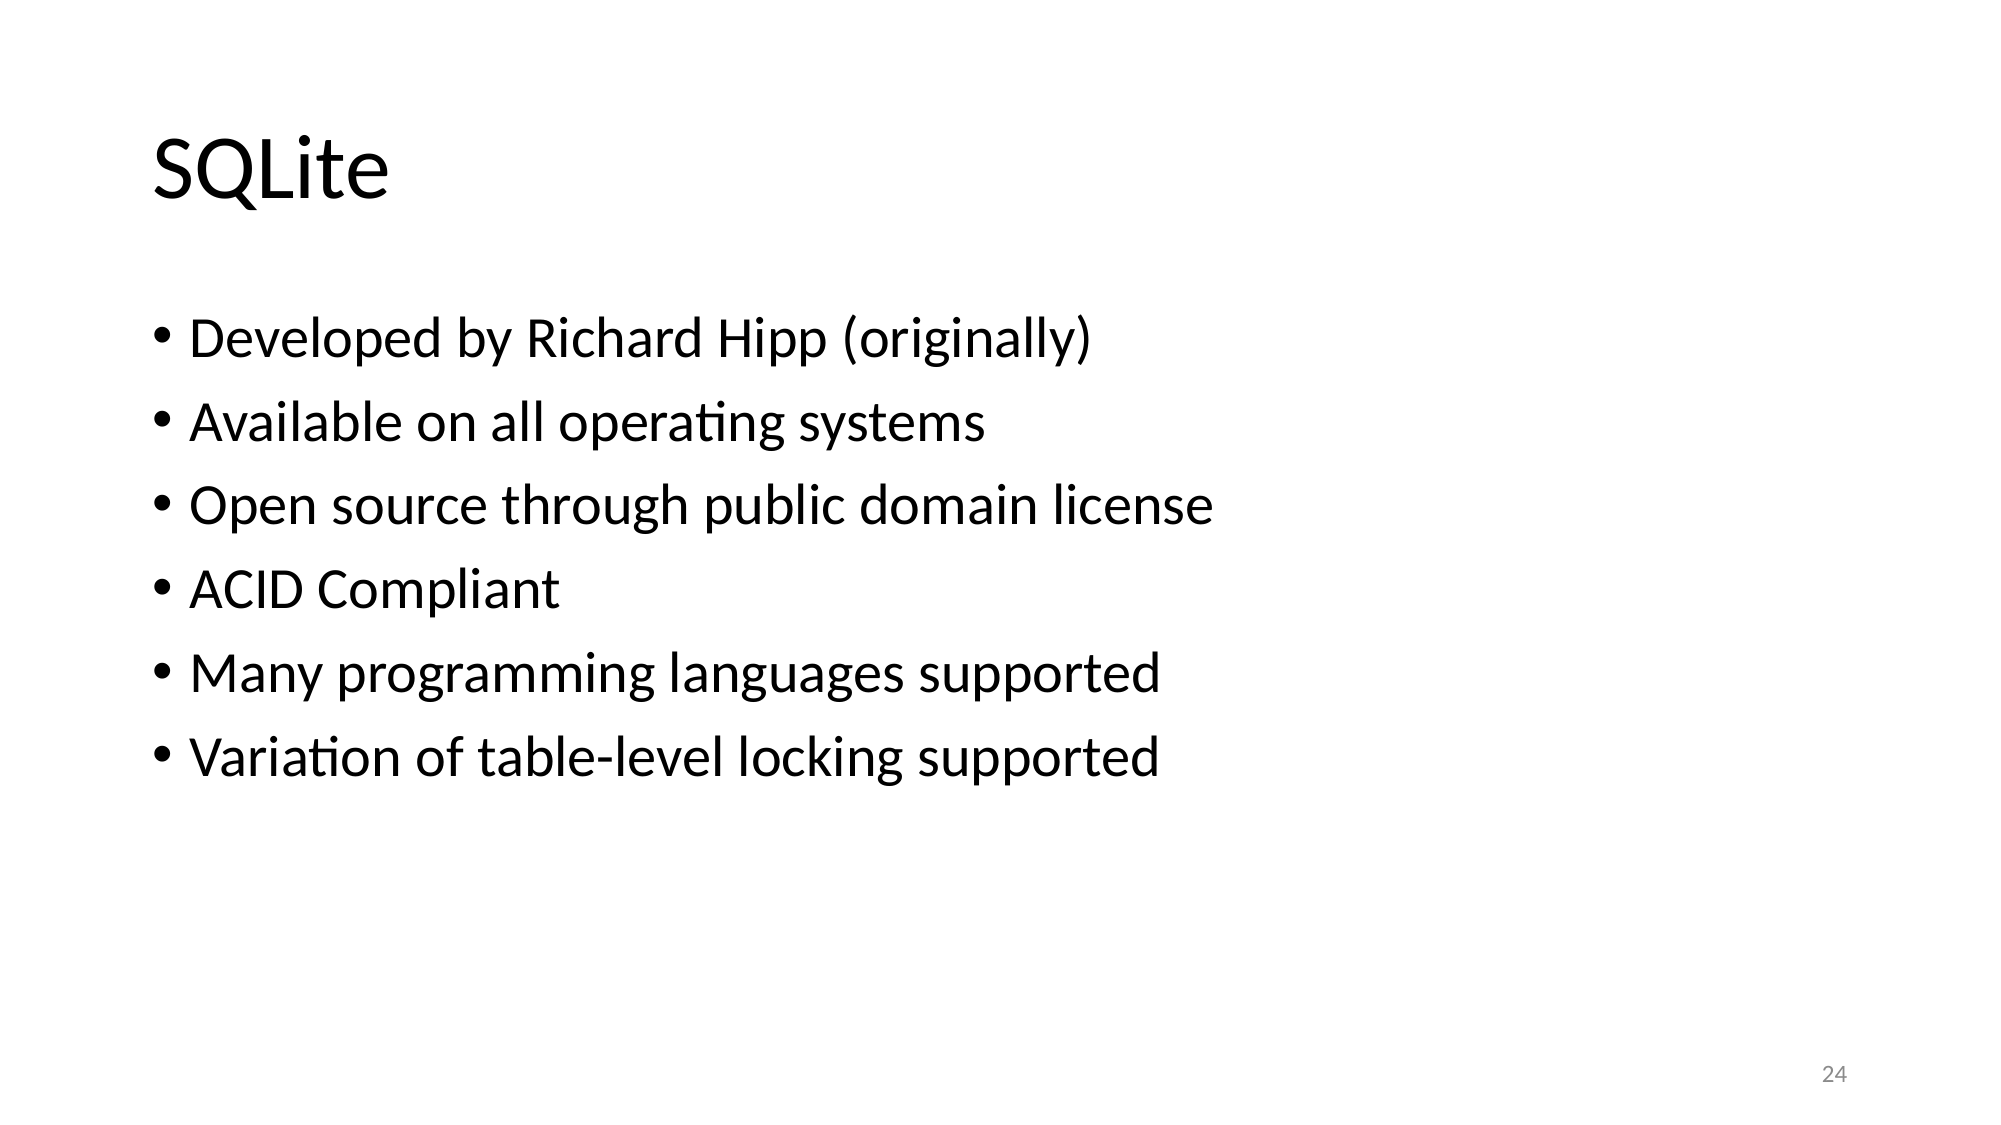

# SQLite
Developed by Richard Hipp (originally)
Available on all operating systems
Open source through public domain license
ACID Compliant
Many programming languages supported
Variation of table-level locking supported
24